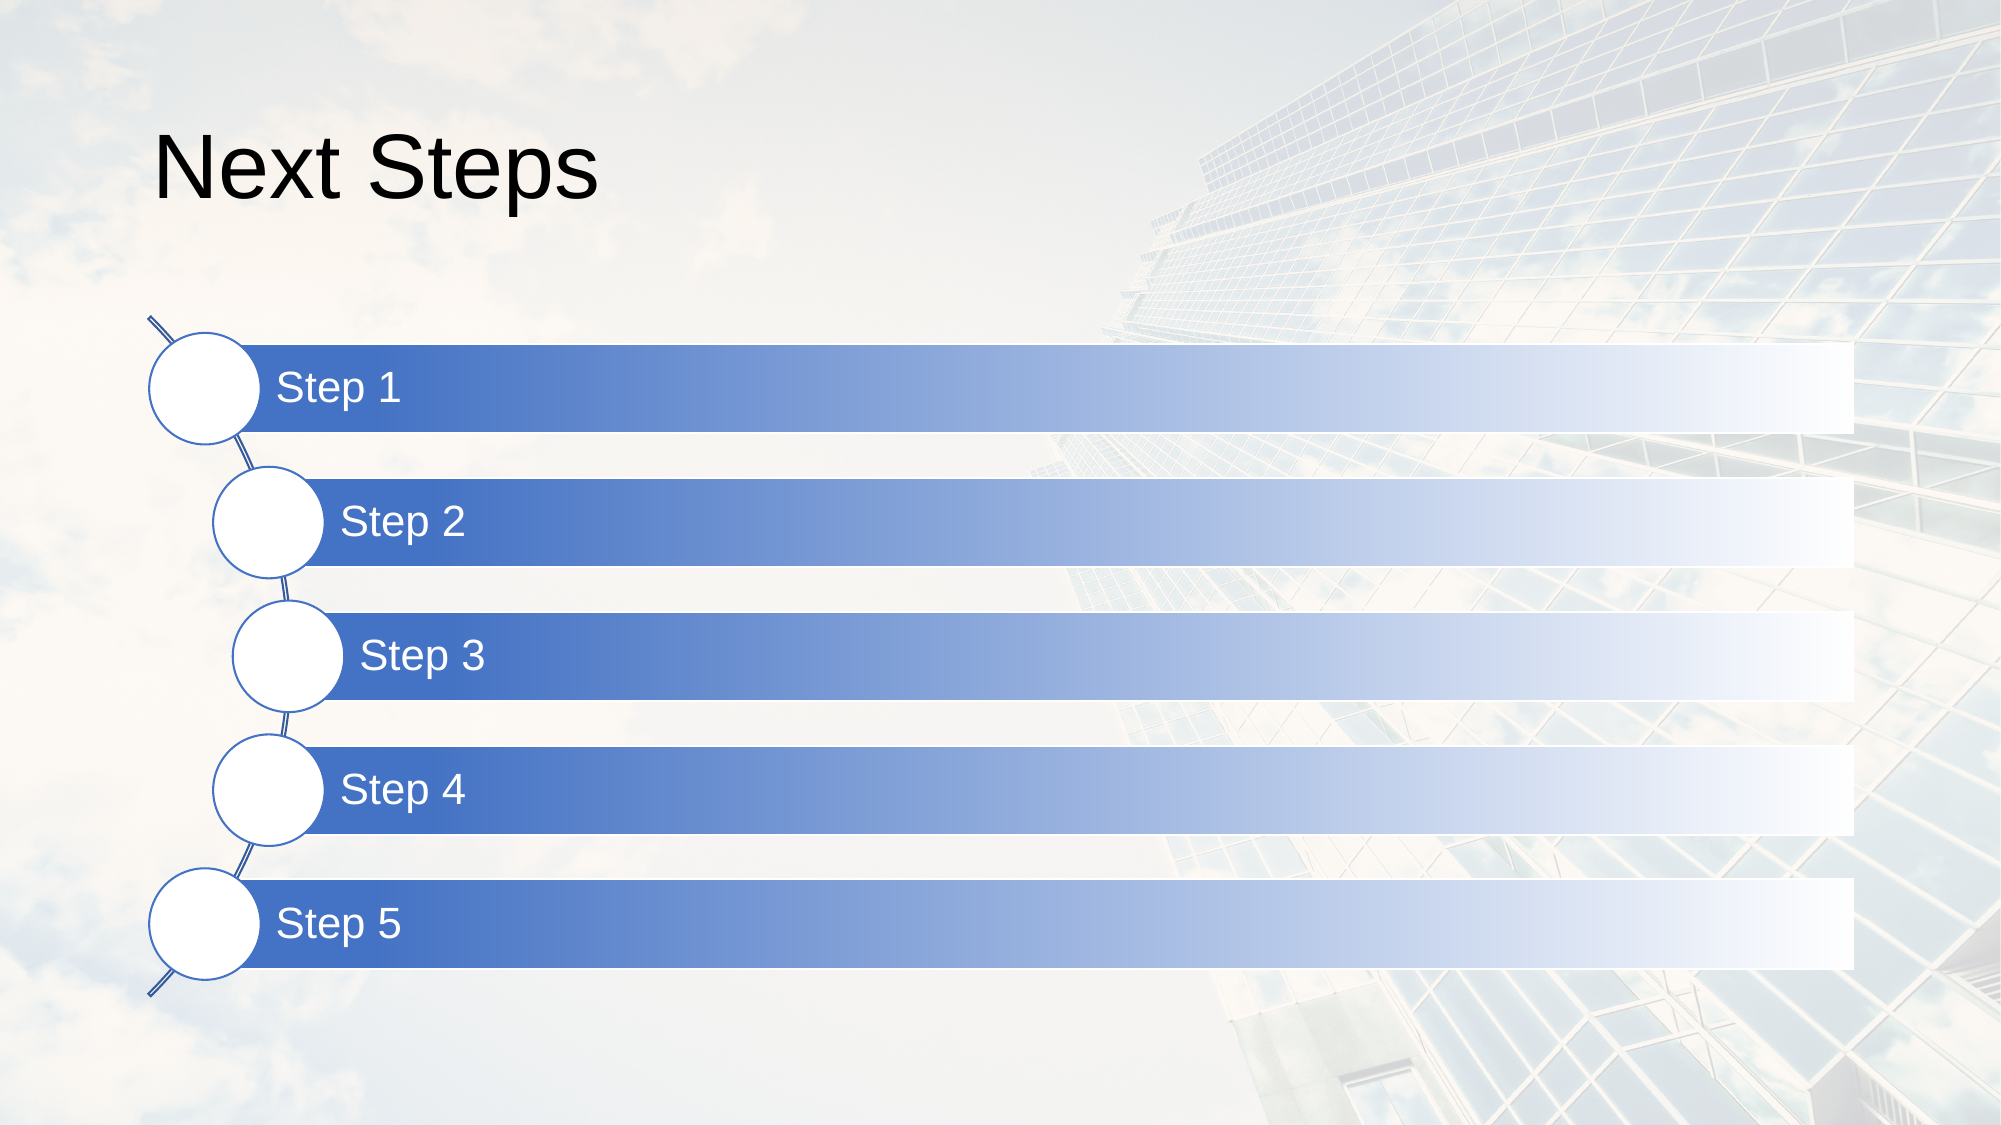

# Next Steps
Step 1
Step 2
Step 3
Step 4
Step 5